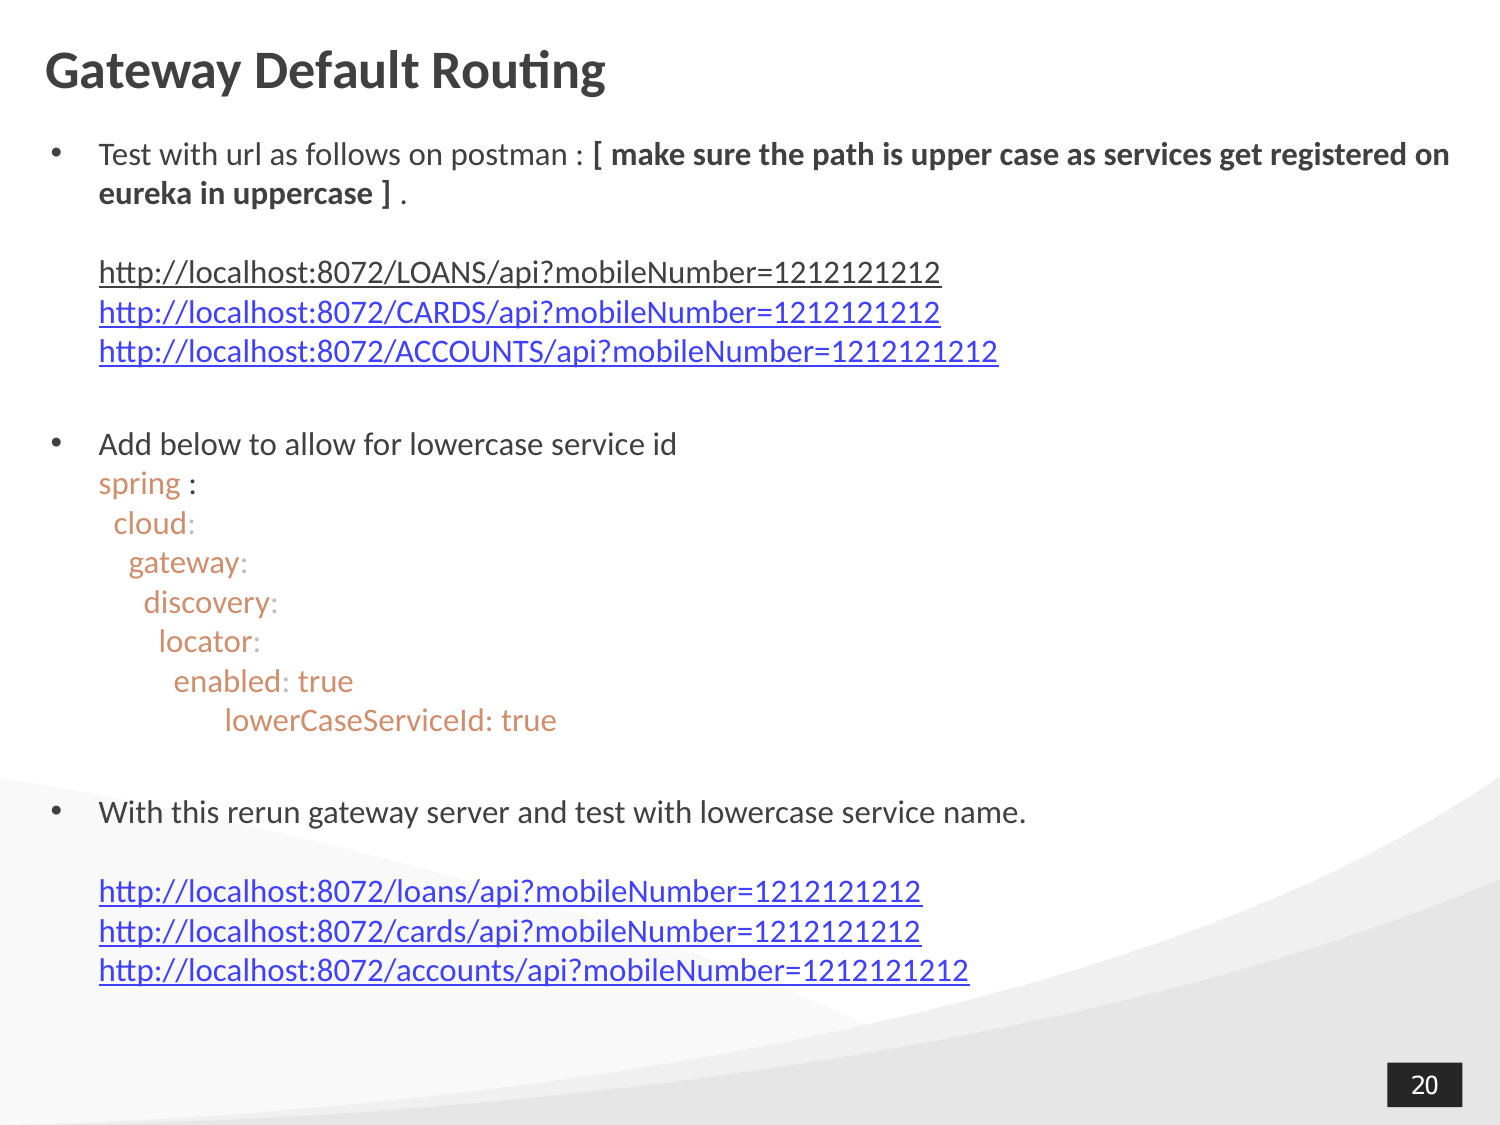

# Gateway Default Routing
Test with url as follows on postman : [ make sure the path is upper case as services get registered on eureka in uppercase ] .
http://localhost:8072/LOANS/api?mobileNumber=1212121212
http://localhost:8072/CARDS/api?mobileNumber=1212121212
http://localhost:8072/ACCOUNTS/api?mobileNumber=1212121212

Add below to allow for lowercase service id
spring :
  cloud:
    gateway:
      discovery:
        locator:
          enabled: true
	 lowerCaseServiceId: true

With this rerun gateway server and test with lowercase service name.
http://localhost:8072/loans/api?mobileNumber=1212121212
http://localhost:8072/cards/api?mobileNumber=1212121212
http://localhost:8072/accounts/api?mobileNumber=1212121212